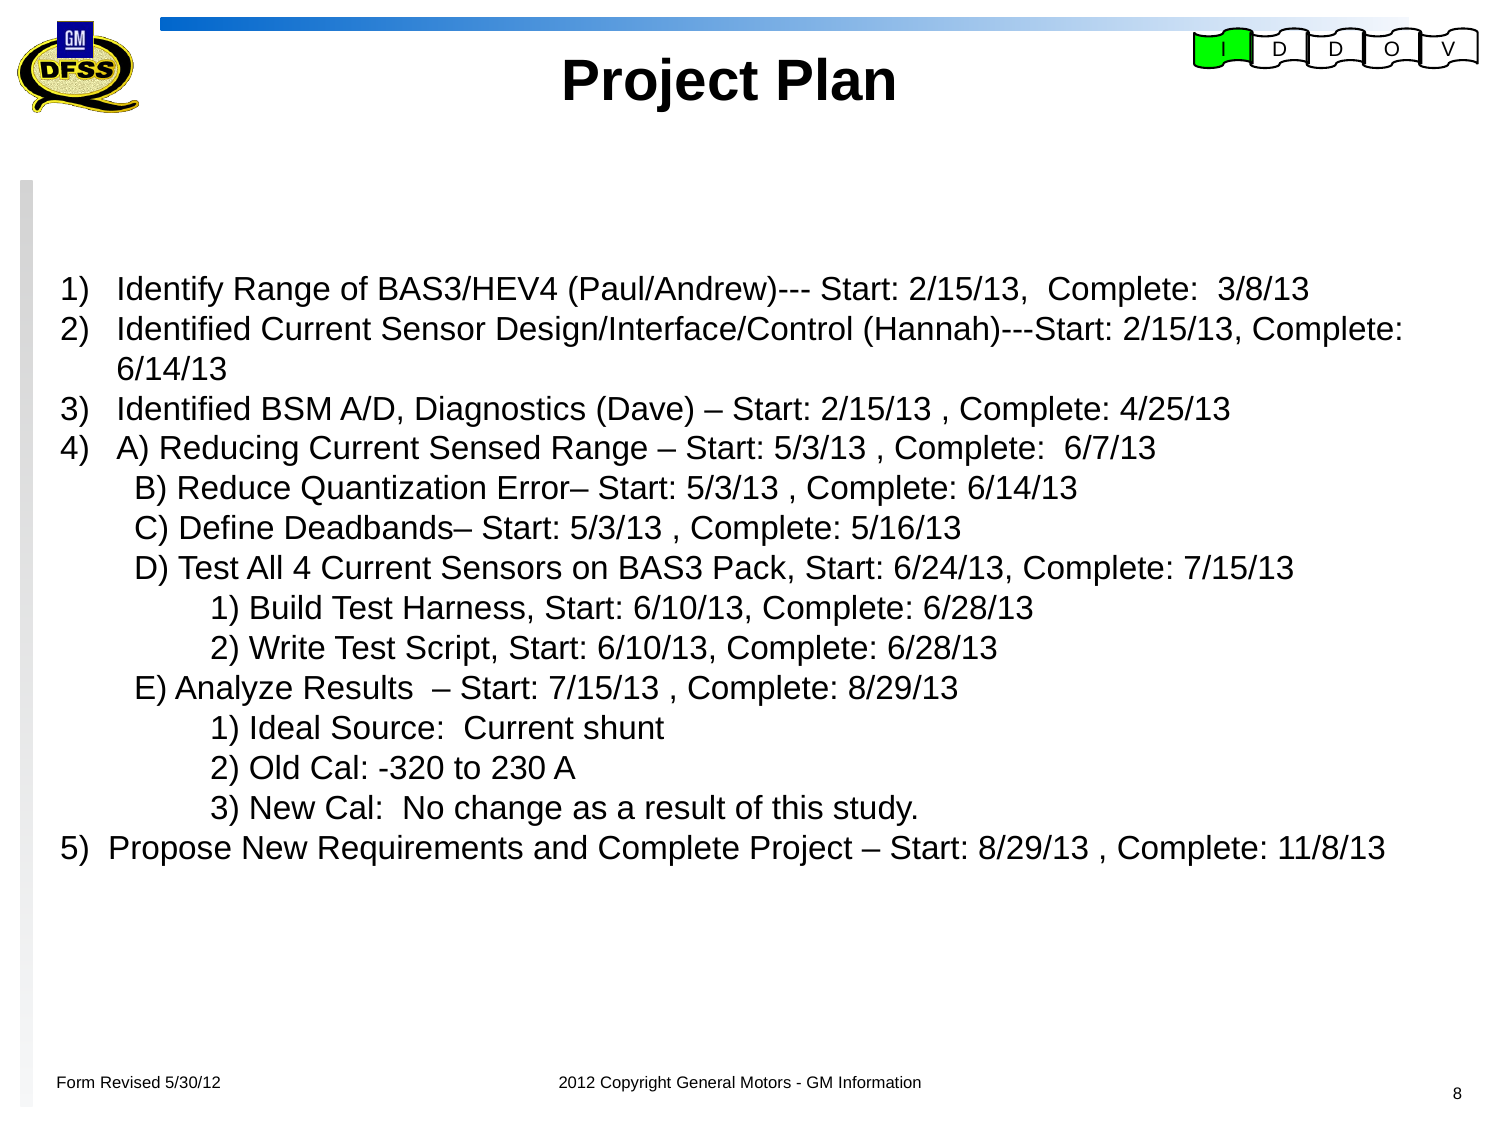

I
D
D
O
V
Project Plan

Identify Range of BAS3/HEV4 (Paul/Andrew)--- Start: 2/15/13,  Complete:  3/8/13
Identified Current Sensor Design/Interface/Control (Hannah)---Start: 2/15/13, Complete:  6/14/13
Identified BSM A/D, Diagnostics (Dave) – Start: 2/15/13 , Complete: 4/25/13
A) Reducing Current Sensed Range – Start: 5/3/13 , Complete:  6/7/13
        B) Reduce Quantization Error– Start: 5/3/13 , Complete: 6/14/13
        C) Define Deadbands– Start: 5/3/13 , Complete: 5/16/13
        D) Test All 4 Current Sensors on BAS3 Pack, Start: 6/24/13, Complete: 7/15/13
	1) Build Test Harness, Start: 6/10/13, Complete: 6/28/13
	2) Write Test Script, Start: 6/10/13, Complete: 6/28/13
        E) Analyze Results  – Start: 7/15/13 , Complete: 8/29/13
	1) Ideal Source:  Current shunt
	2) Old Cal: -320 to 230 A
	3) New Cal:  No change as a result of this study.
5)  Propose New Requirements and Complete Project – Start: 8/29/13 , Complete: 11/8/13

Form Revised 5/30/12
2012 Copyright General Motors - GM Information
8